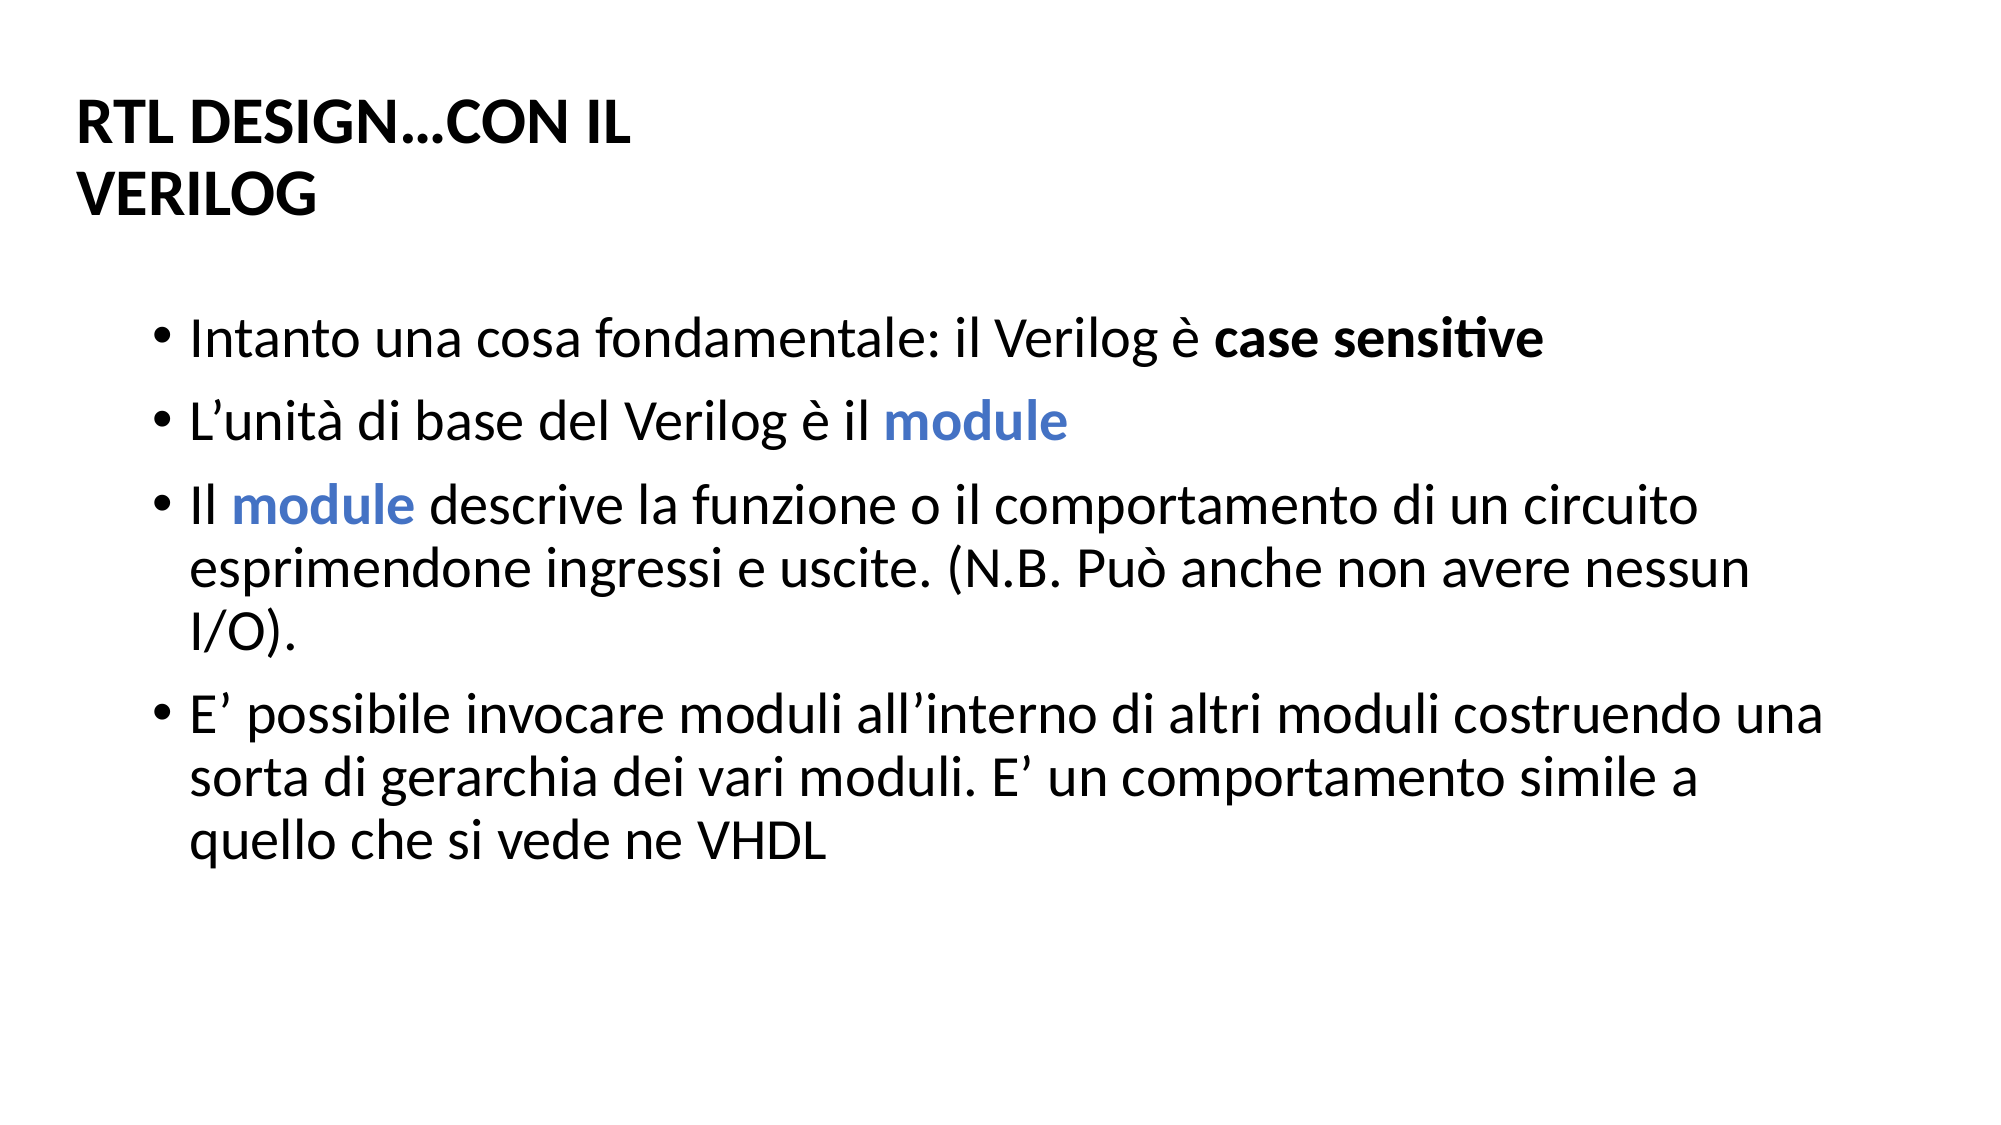

#
RTL design…con il Verilog
Intanto una cosa fondamentale: il Verilog è case sensitive
L’unità di base del Verilog è il module
Il module descrive la funzione o il comportamento di un circuito esprimendone ingressi e uscite. (N.B. Può anche non avere nessun I/O).
E’ possibile invocare moduli all’interno di altri moduli costruendo una sorta di gerarchia dei vari moduli. E’ un comportamento simile a quello che si vede ne VHDL